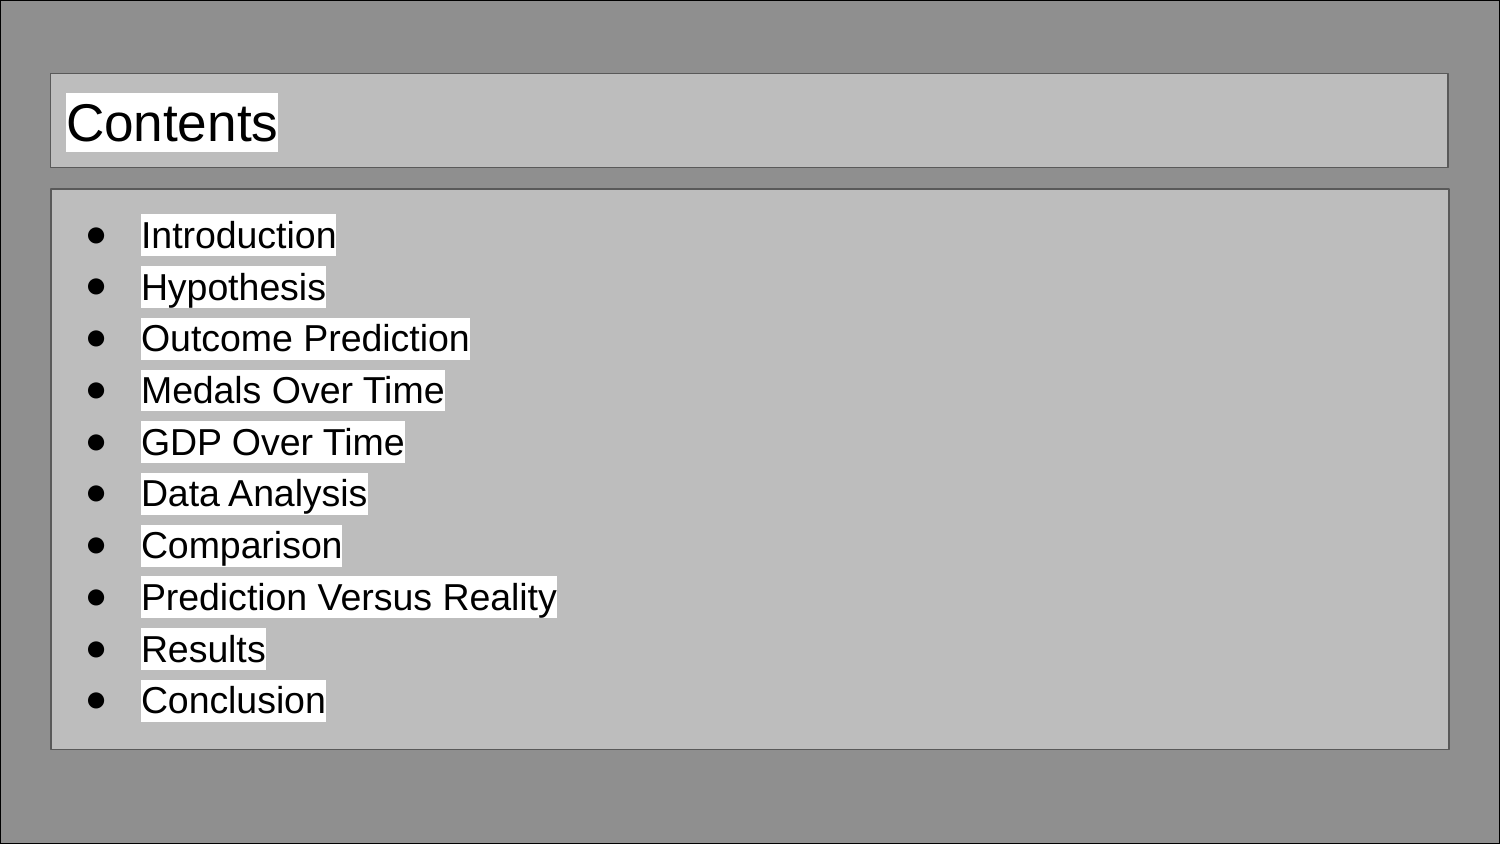

# Contents

Introduction
Hypothesis
Outcome Prediction
Medals Over Time
GDP Over Time
Data Analysis
Comparison
Prediction Versus Reality
Results
Conclusion